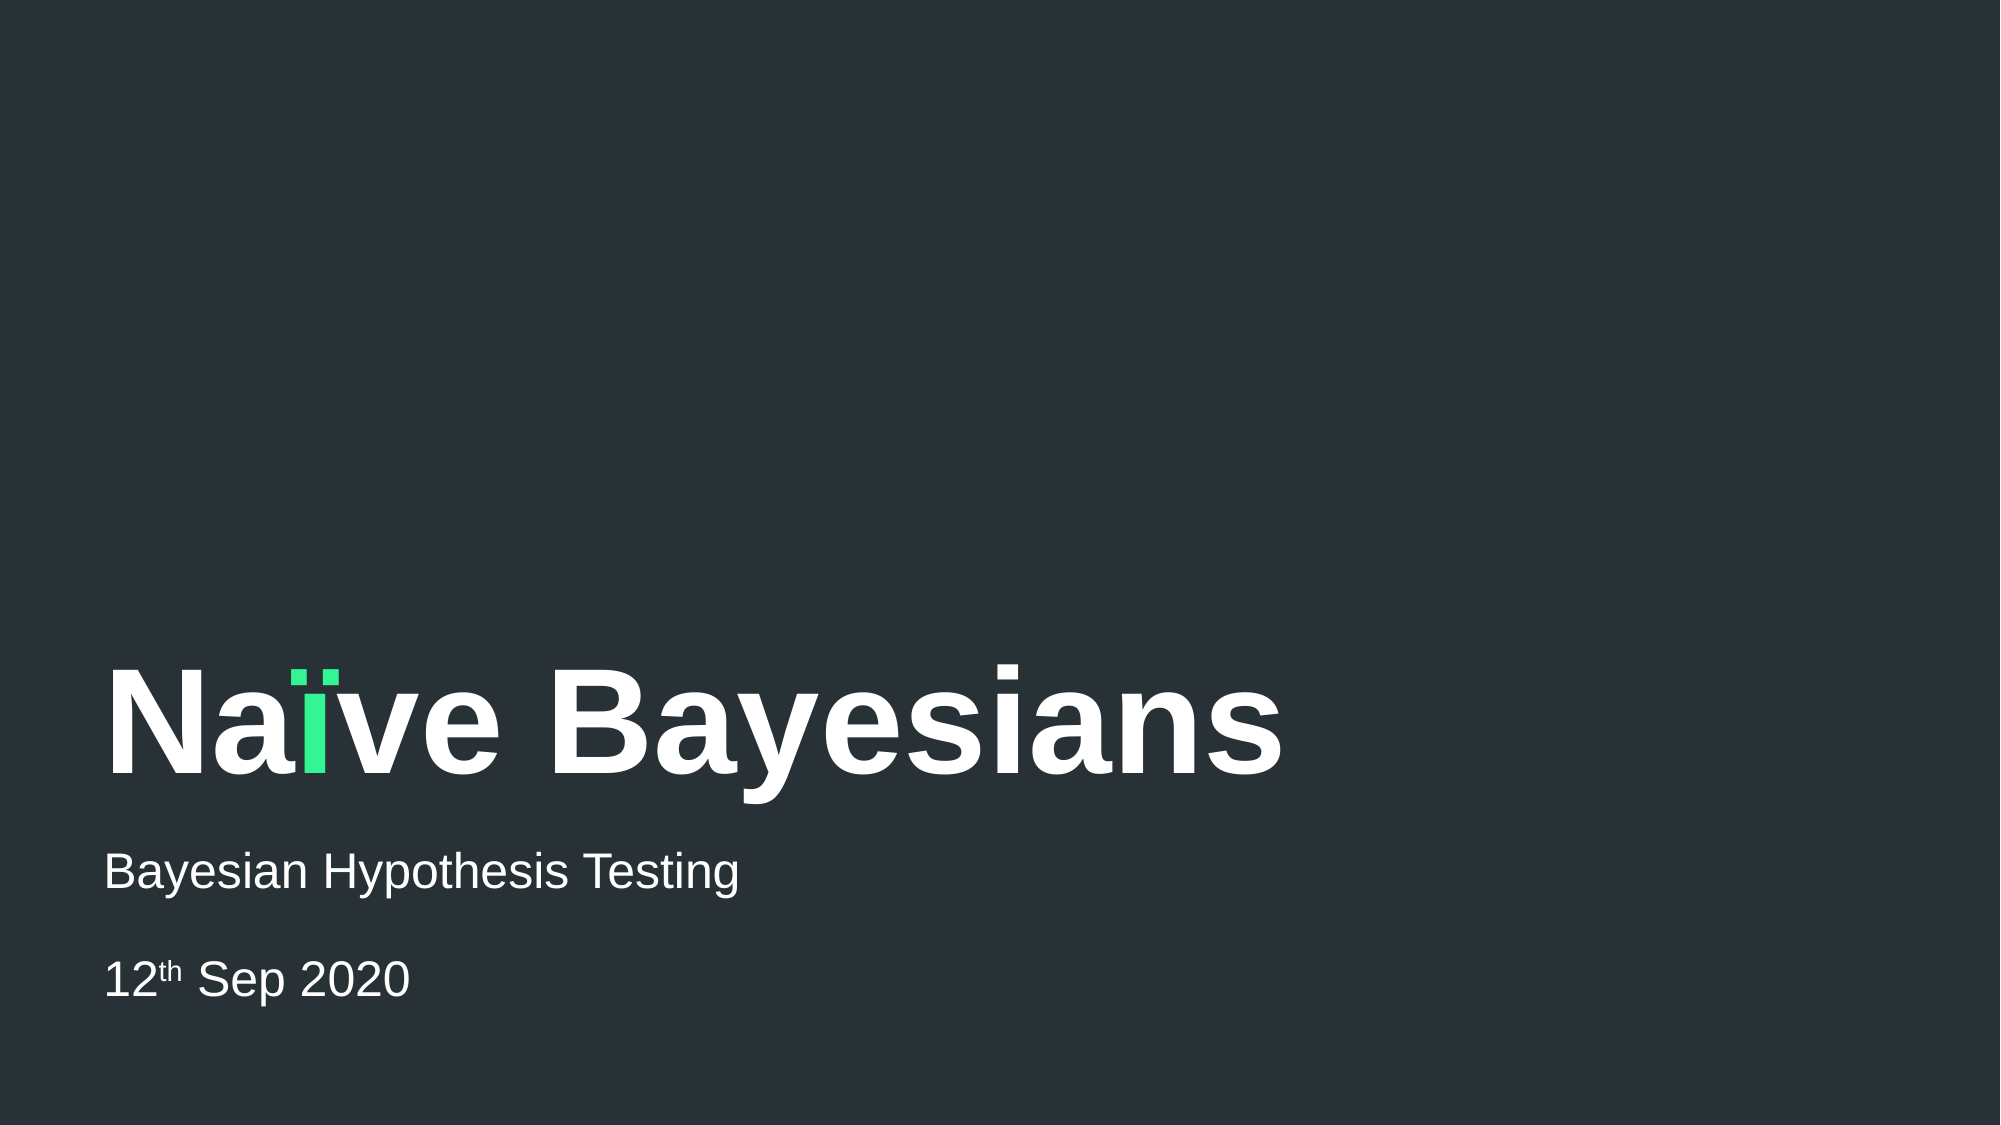

Naïve Bayesians
Bayesian Hypothesis Testing

12th Sep 2020